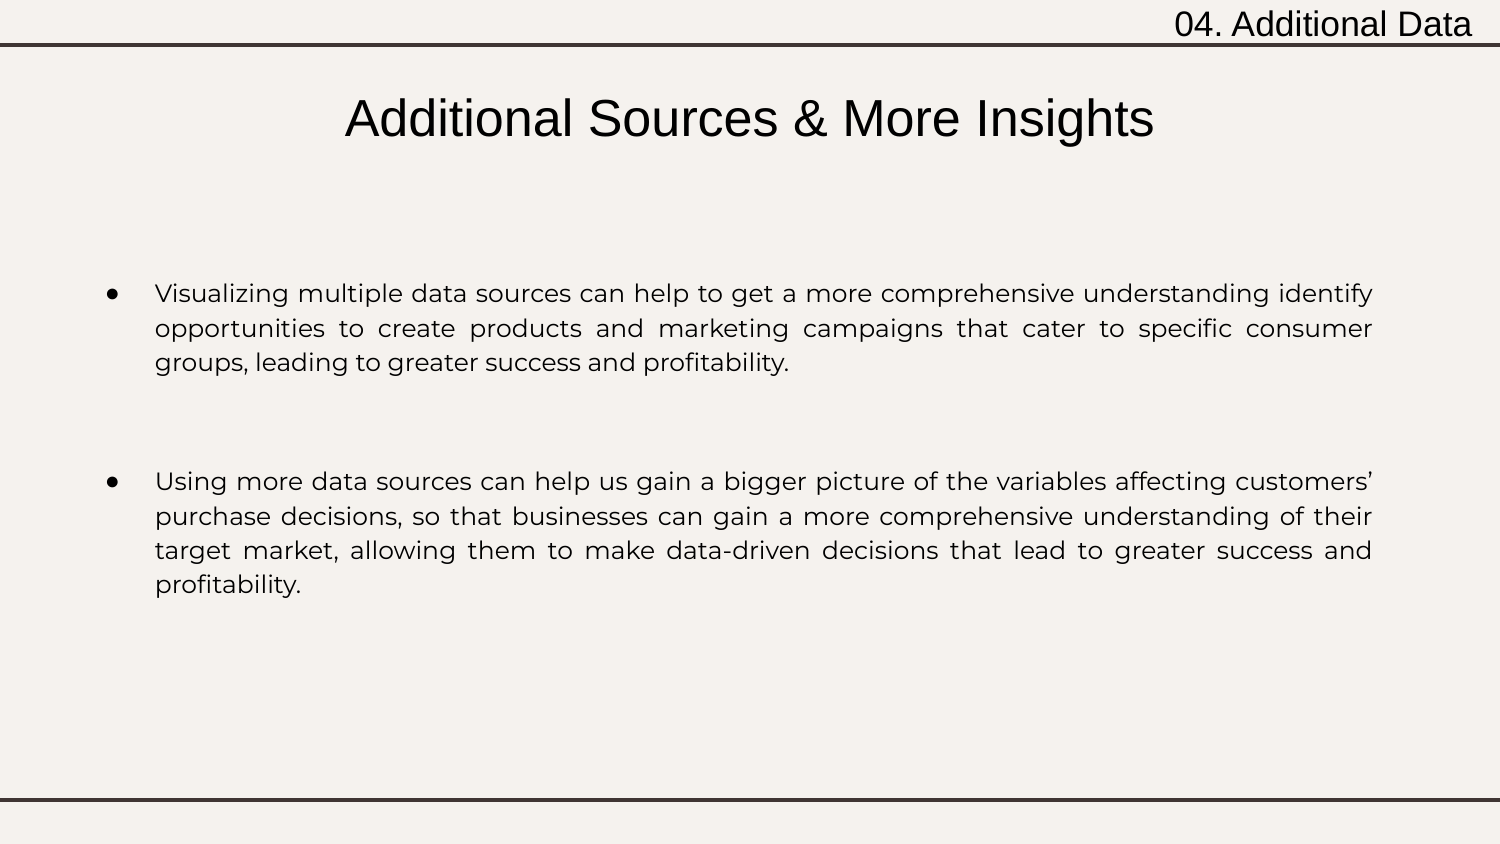

04. Additional Data
Additional Sources & More Insights

Visualizing multiple data sources can help to get a more comprehensive understanding identify opportunities to create products and marketing campaigns that cater to specific consumer groups, leading to greater success and profitability.

Using more data sources can help us gain a bigger picture of the variables affecting customers’ purchase decisions, so that businesses can gain a more comprehensive understanding of their target market, allowing them to make data-driven decisions that lead to greater success and profitability.